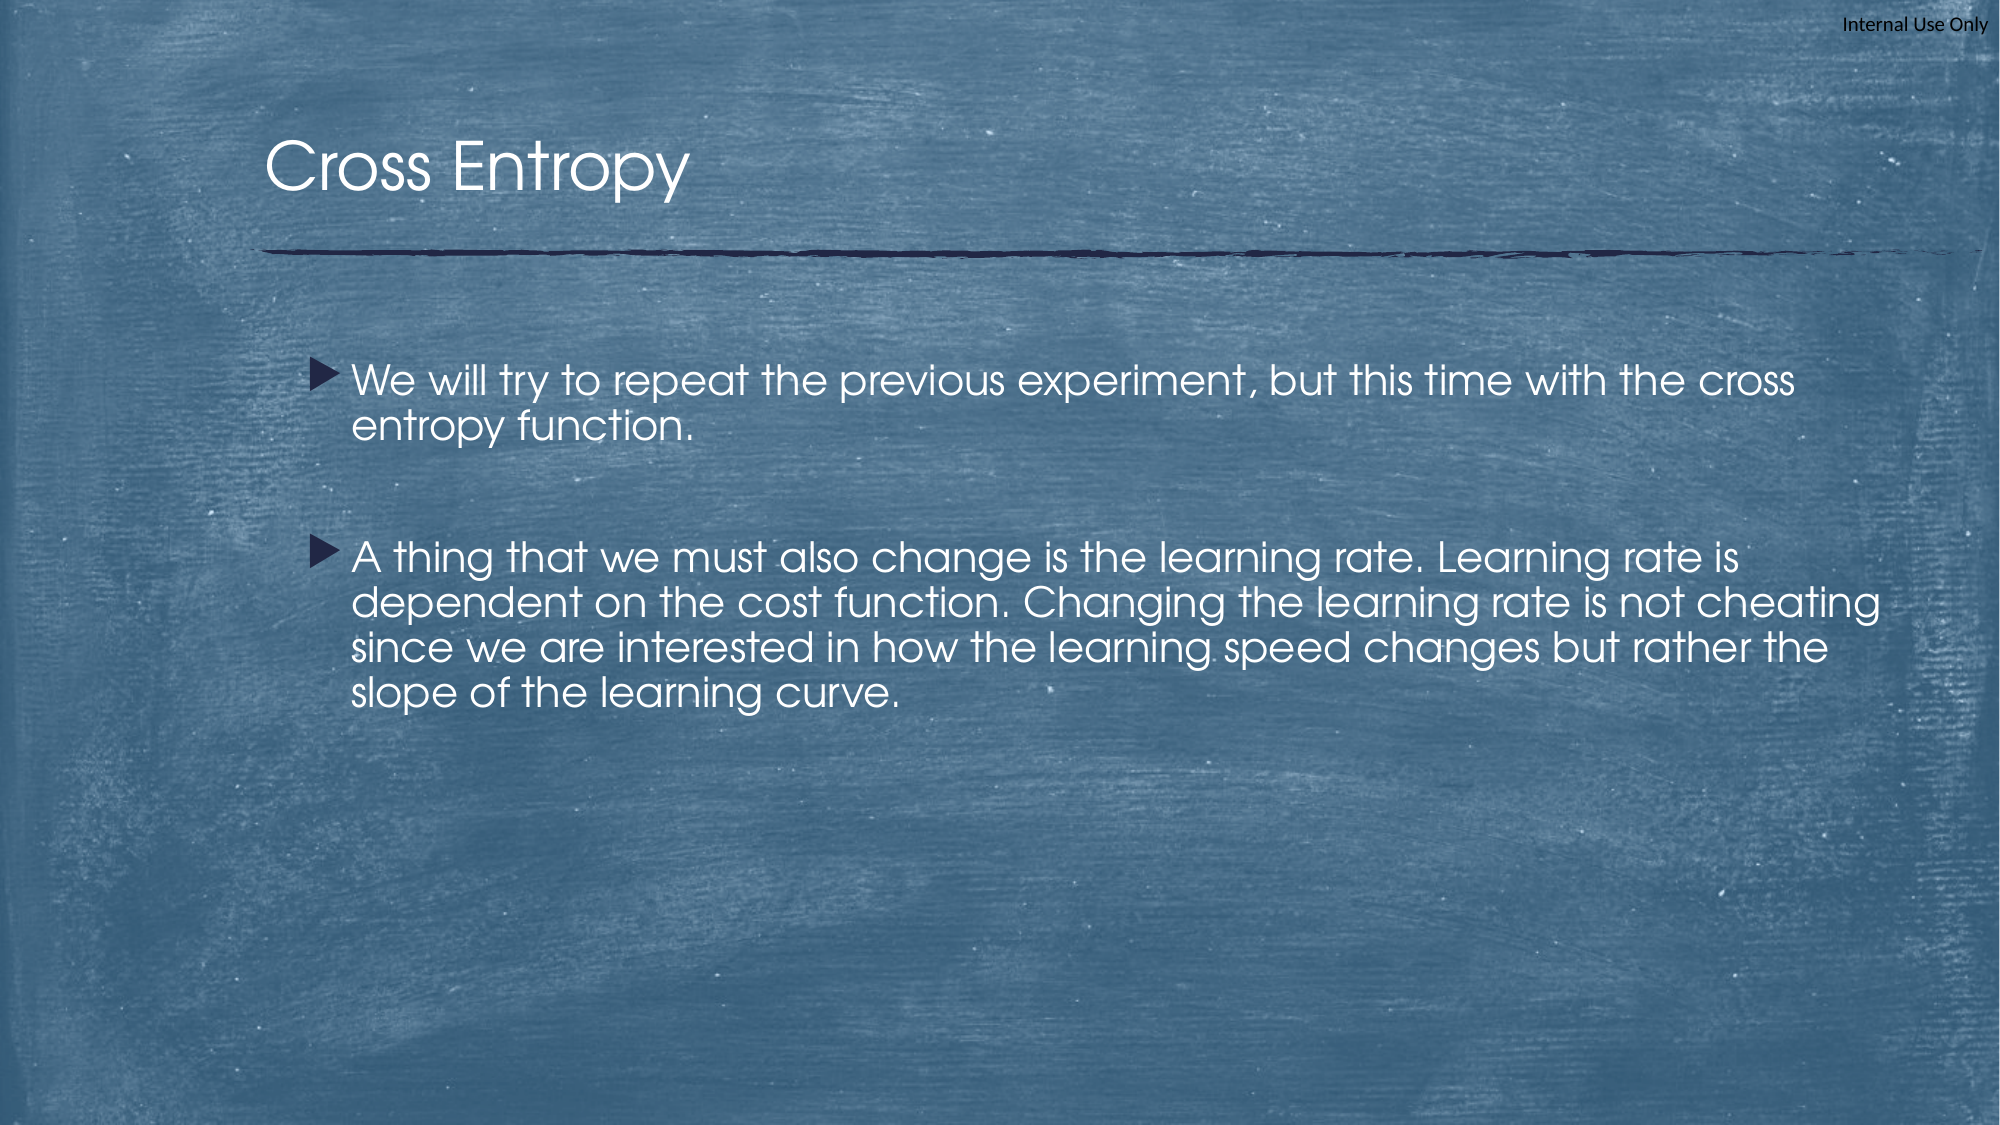

# Cross Entropy

We will try to repeat the previous experiment, but this time with the cross entropy function.

A thing that we must also change is the learning rate. Learning rate is dependent on the cost function. Changing the learning rate is not cheating since we are interested in how the learning speed changes but rather the slope of the learning curve.